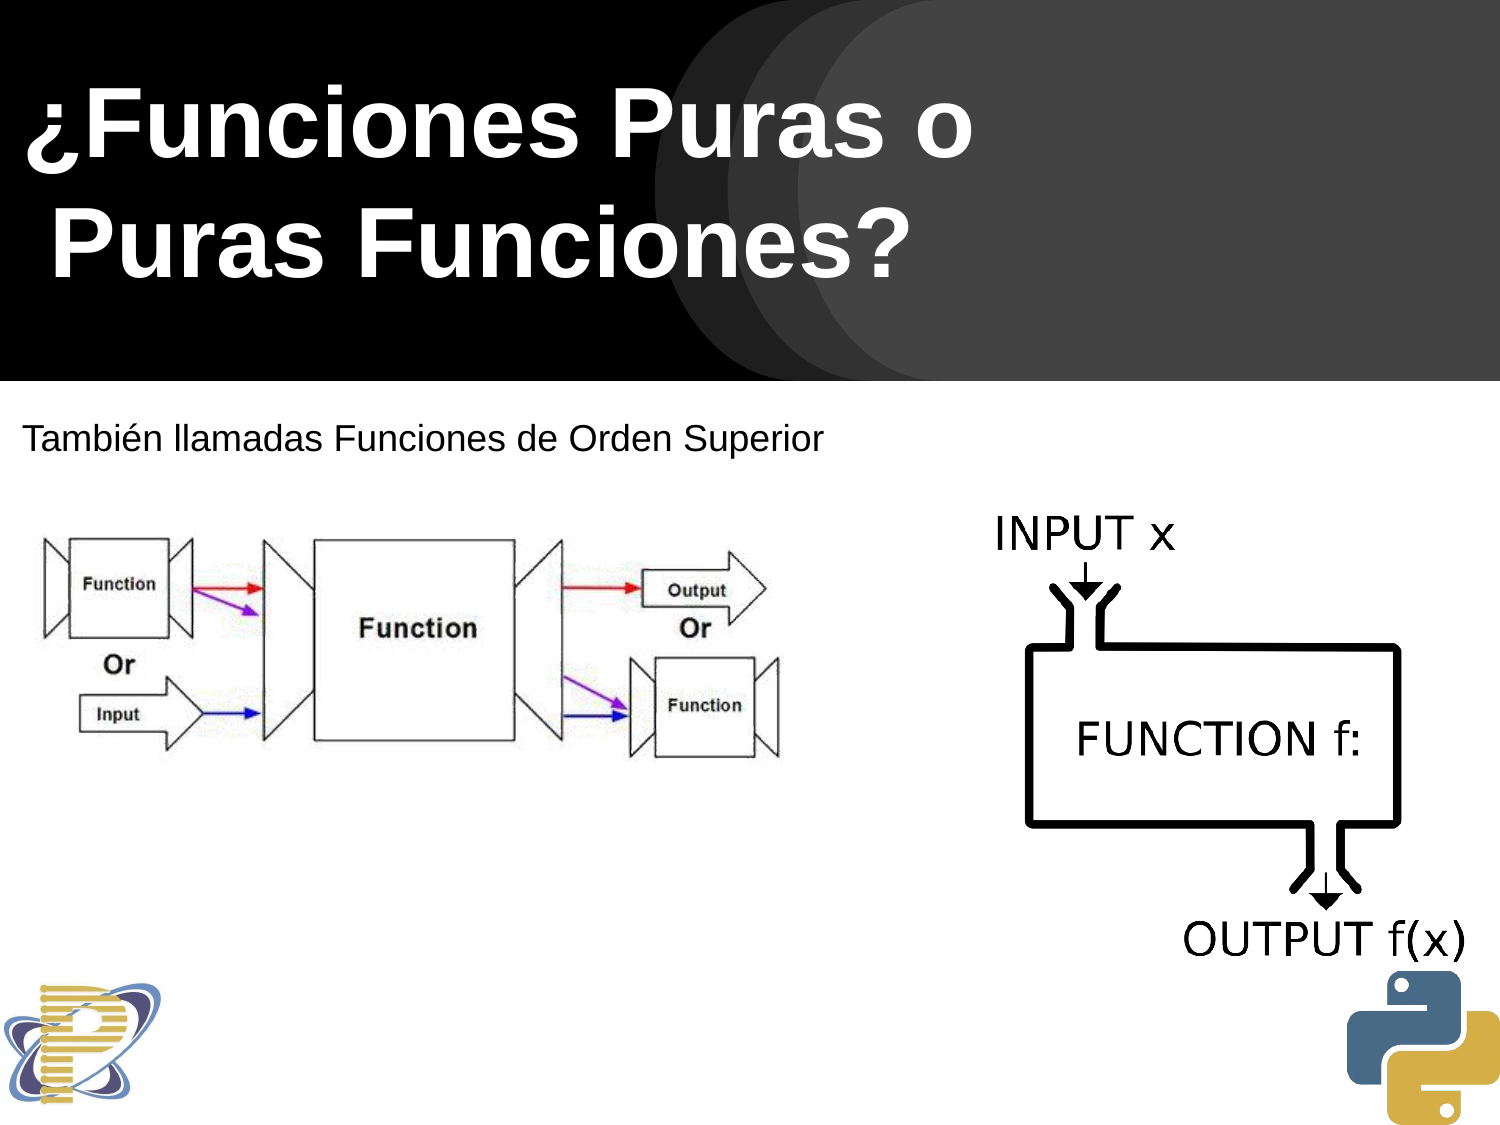

¿Funciones Puras o  Puras Funciones?
También llamadas Funciones de Orden Superior